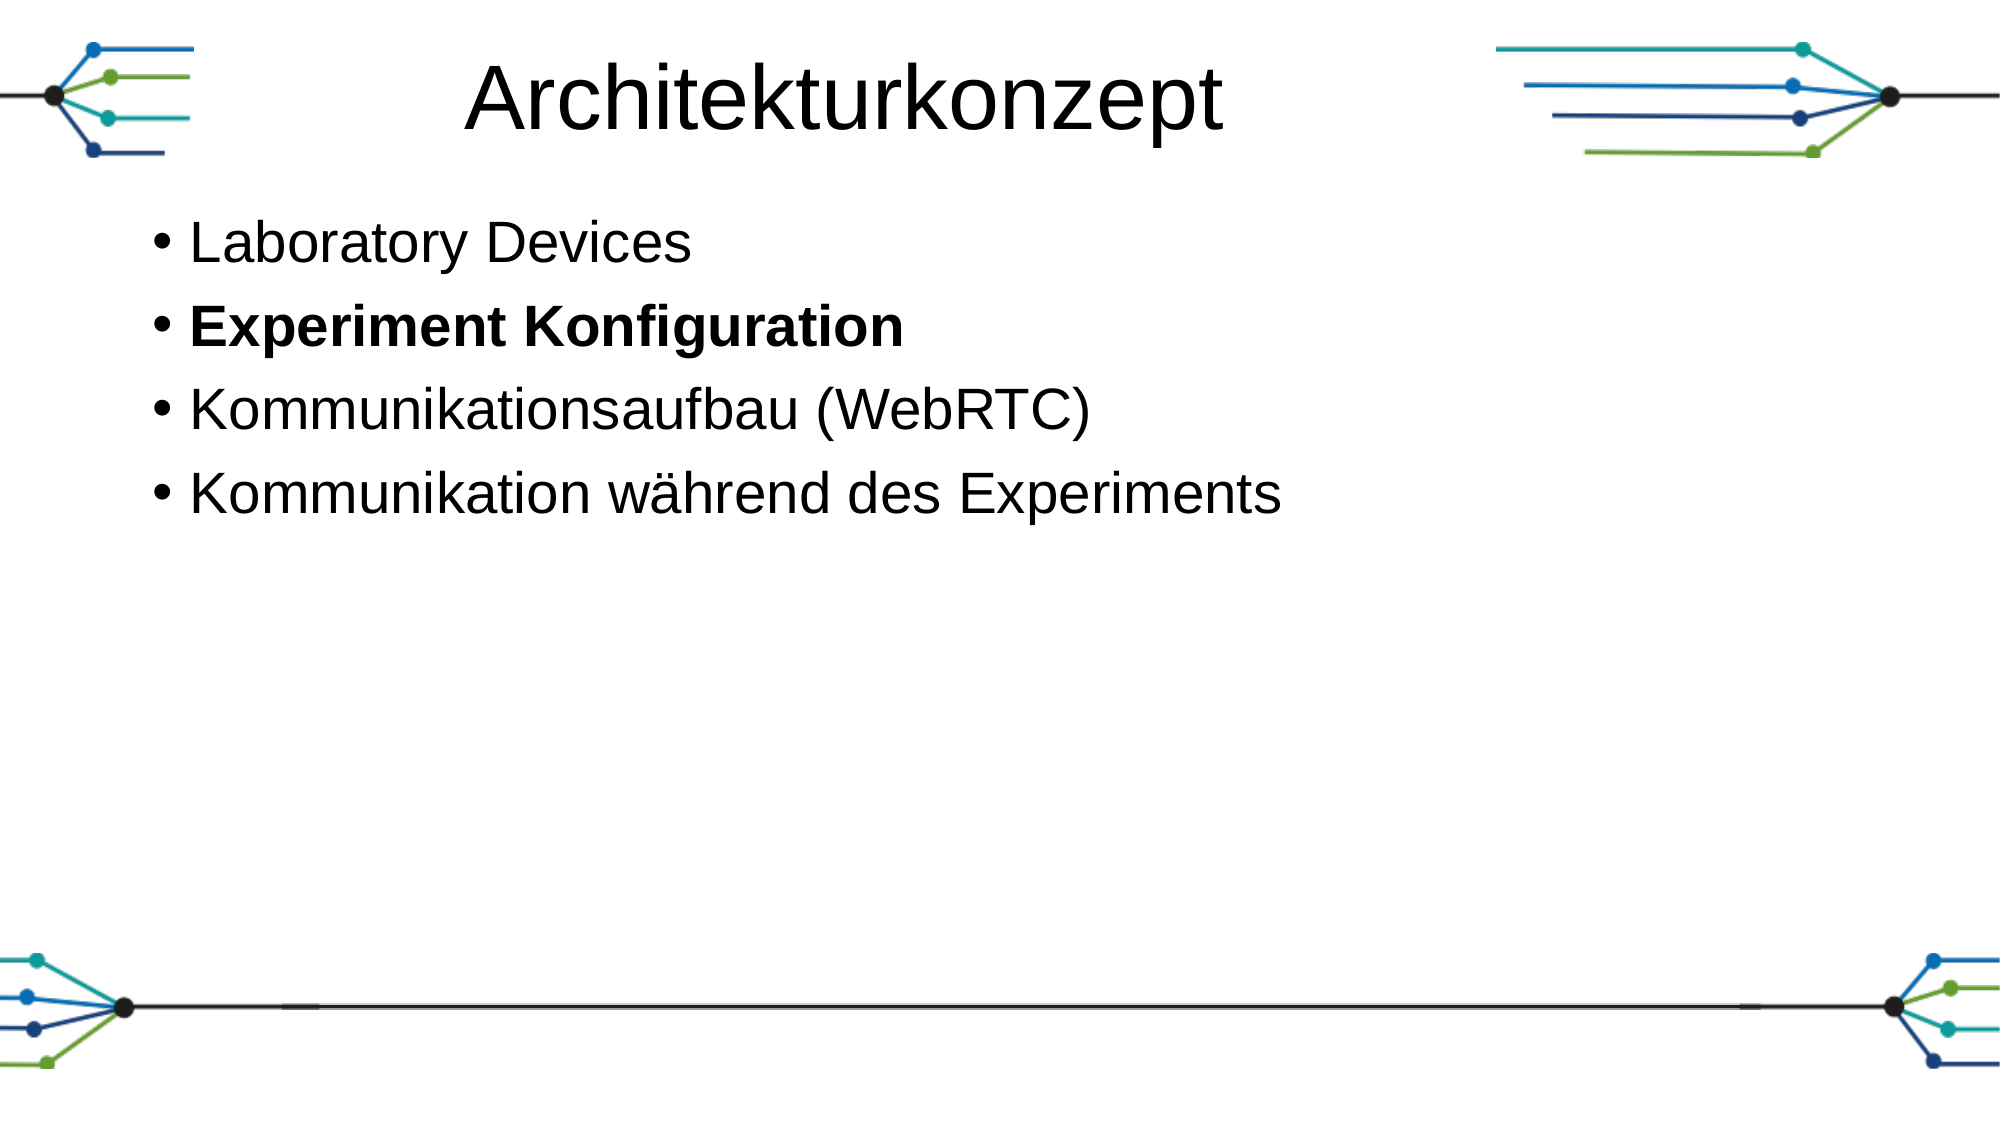

# Architekturkonzept
Laboratory Devices
Experiment Konfiguration
Kommunikationsaufbau (WebRTC)
Kommunikation während des Experiments